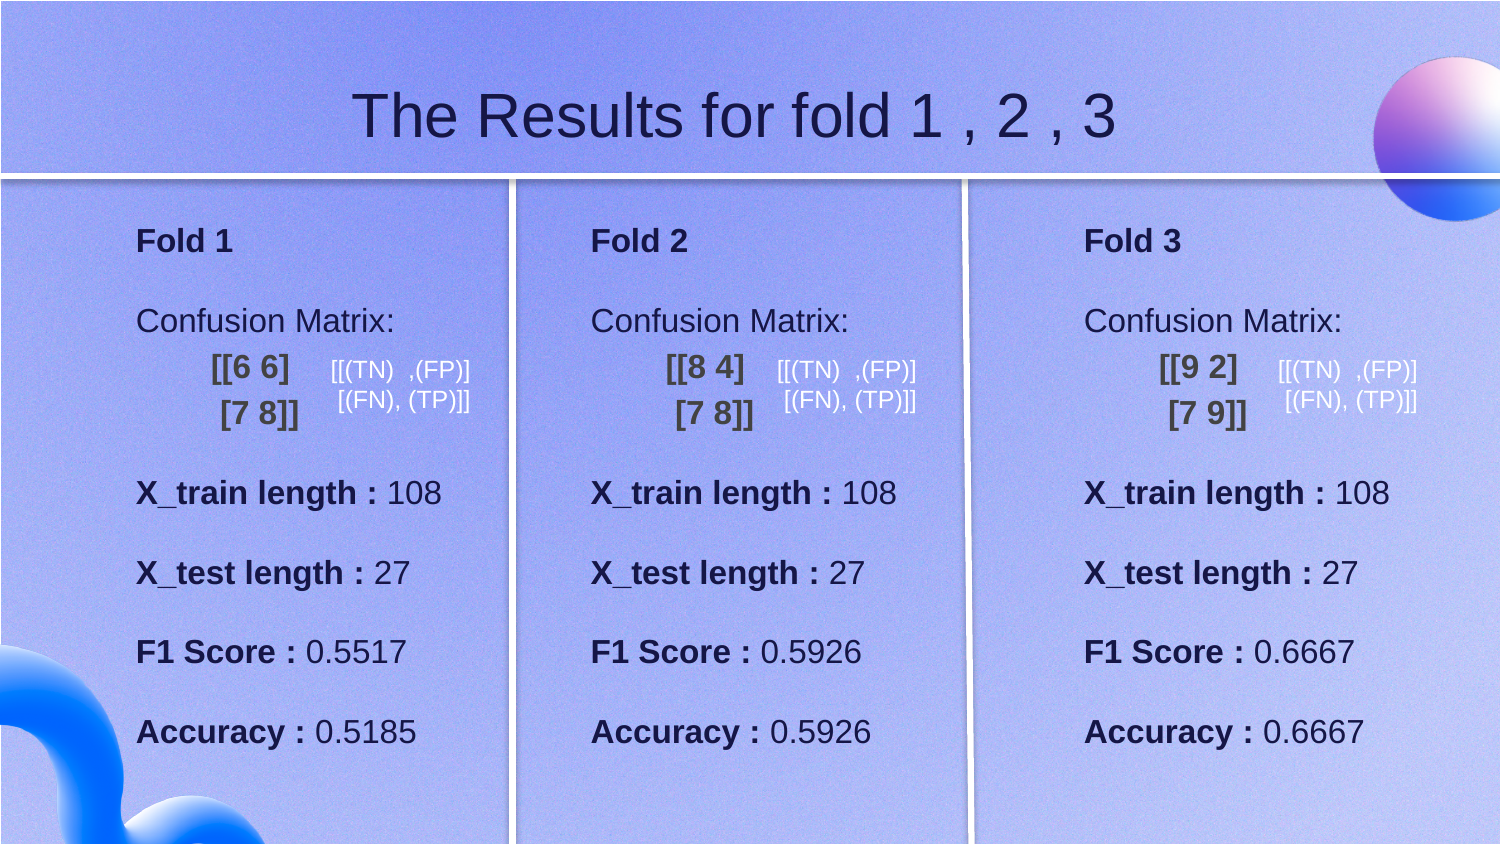

# The Results for fold 1 , 2 , 3
Fold 1

Confusion Matrix:
[[6 6]
 [7 8]]

X_train length : 108

X_test length : 27

F1 Score : 0.5517

Accuracy : 0.5185
Fold 2

Confusion Matrix:
[[8 4]
 [7 8]]

X_train length : 108

X_test length : 27

F1 Score : 0.5926

Accuracy : 0.5926
Fold 3

Confusion Matrix:
[[9 2]
 [7 9]]

X_train length : 108

X_test length : 27

F1 Score : 0.6667

Accuracy : 0.6667
[[(TN)  ,(FP)]
 [(FN), (TP)]]
[[(TN)  ,(FP)]
 [(FN), (TP)]]
[[(TN)  ,(FP)]
 [(FN), (TP)]]